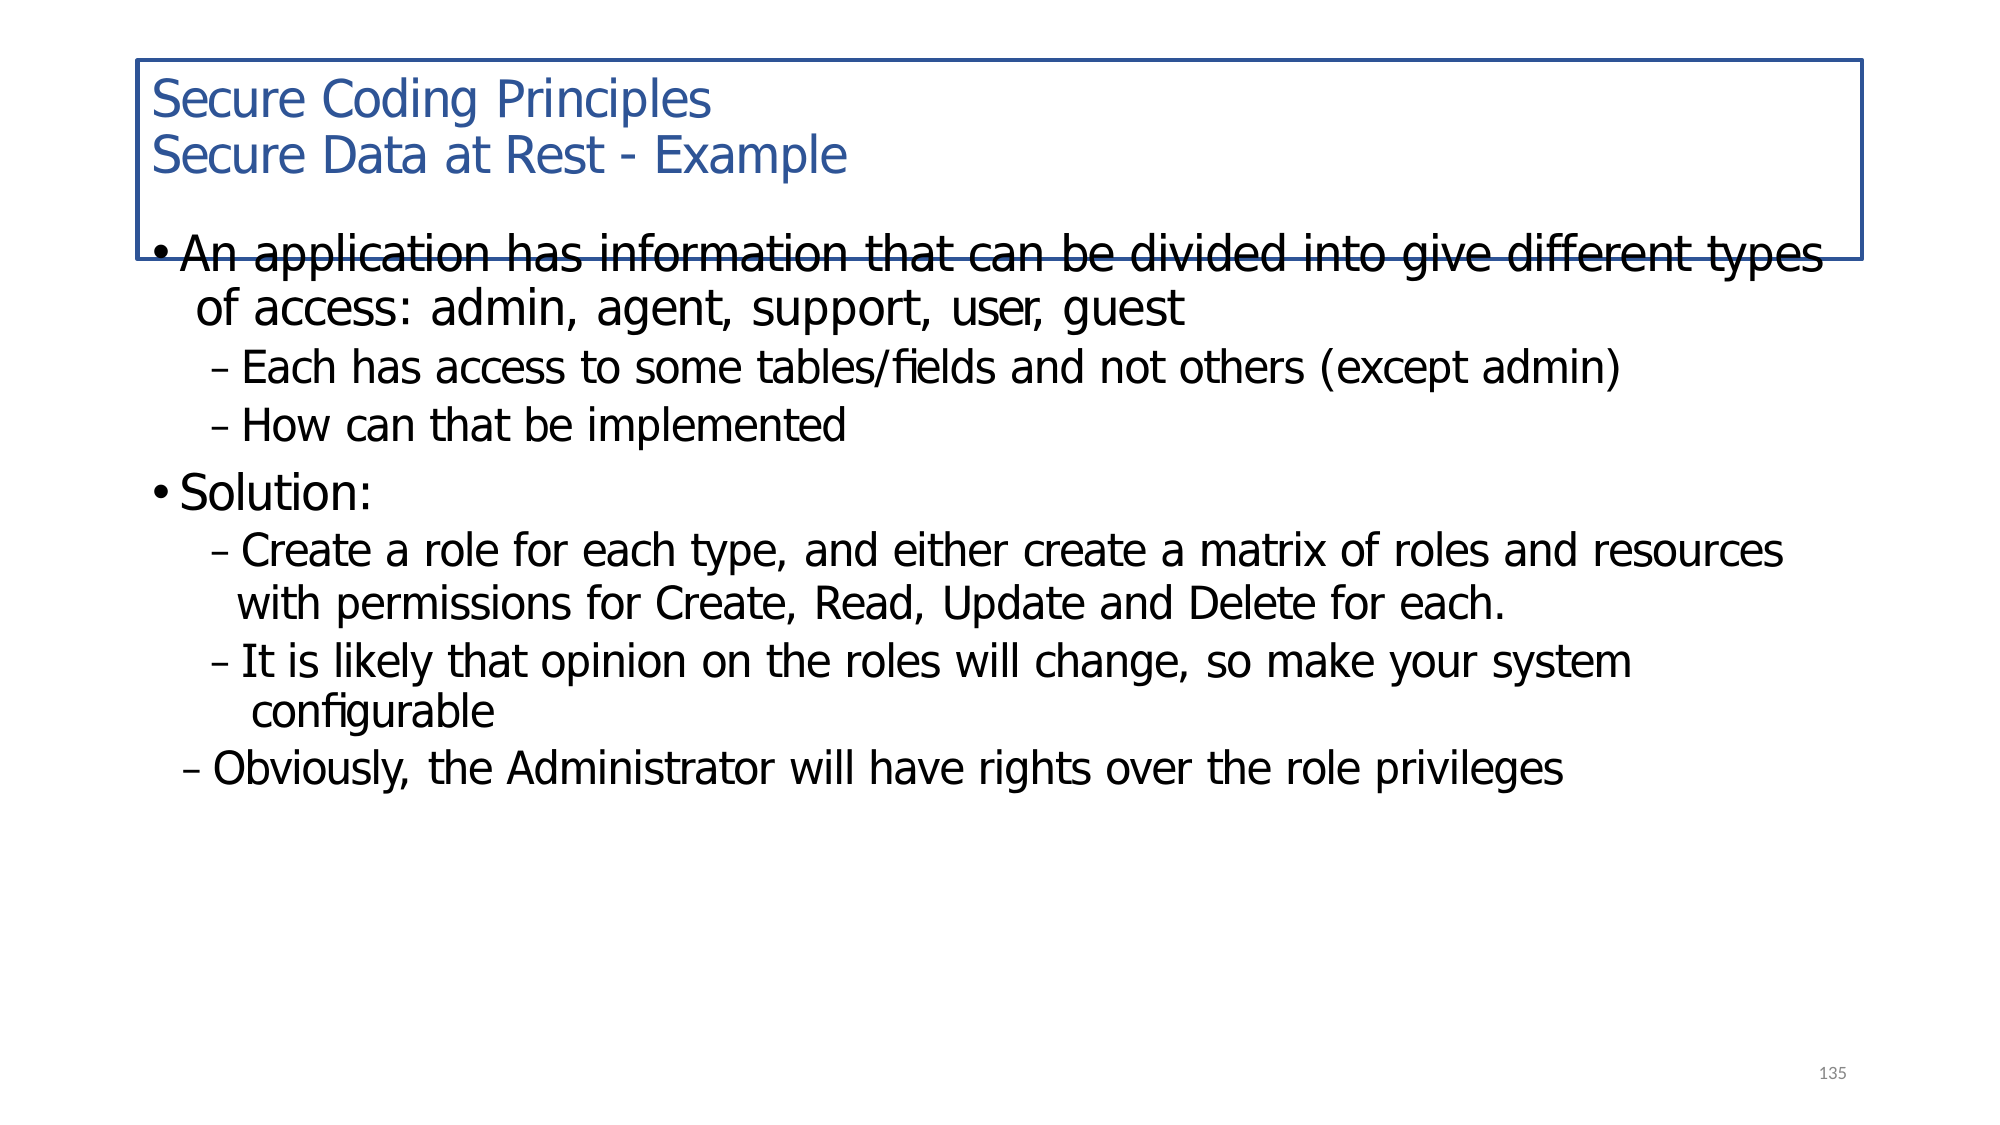

# Secure Coding Principles  Secure Data at Rest - Example
An application has information that can be divided into give different types  of access: admin, agent, support, user, guest
– Each has access to some tables/fields and not others (except admin)
– How can that be implemented
Solution:
– Create a role for each type, and either create a matrix of roles and resources
with permissions for Create, Read, Update and Delete for each.
– It is likely that opinion on the roles will change, so make your system  configurable
– Obviously, the Administrator will have rights over the role privileges
135